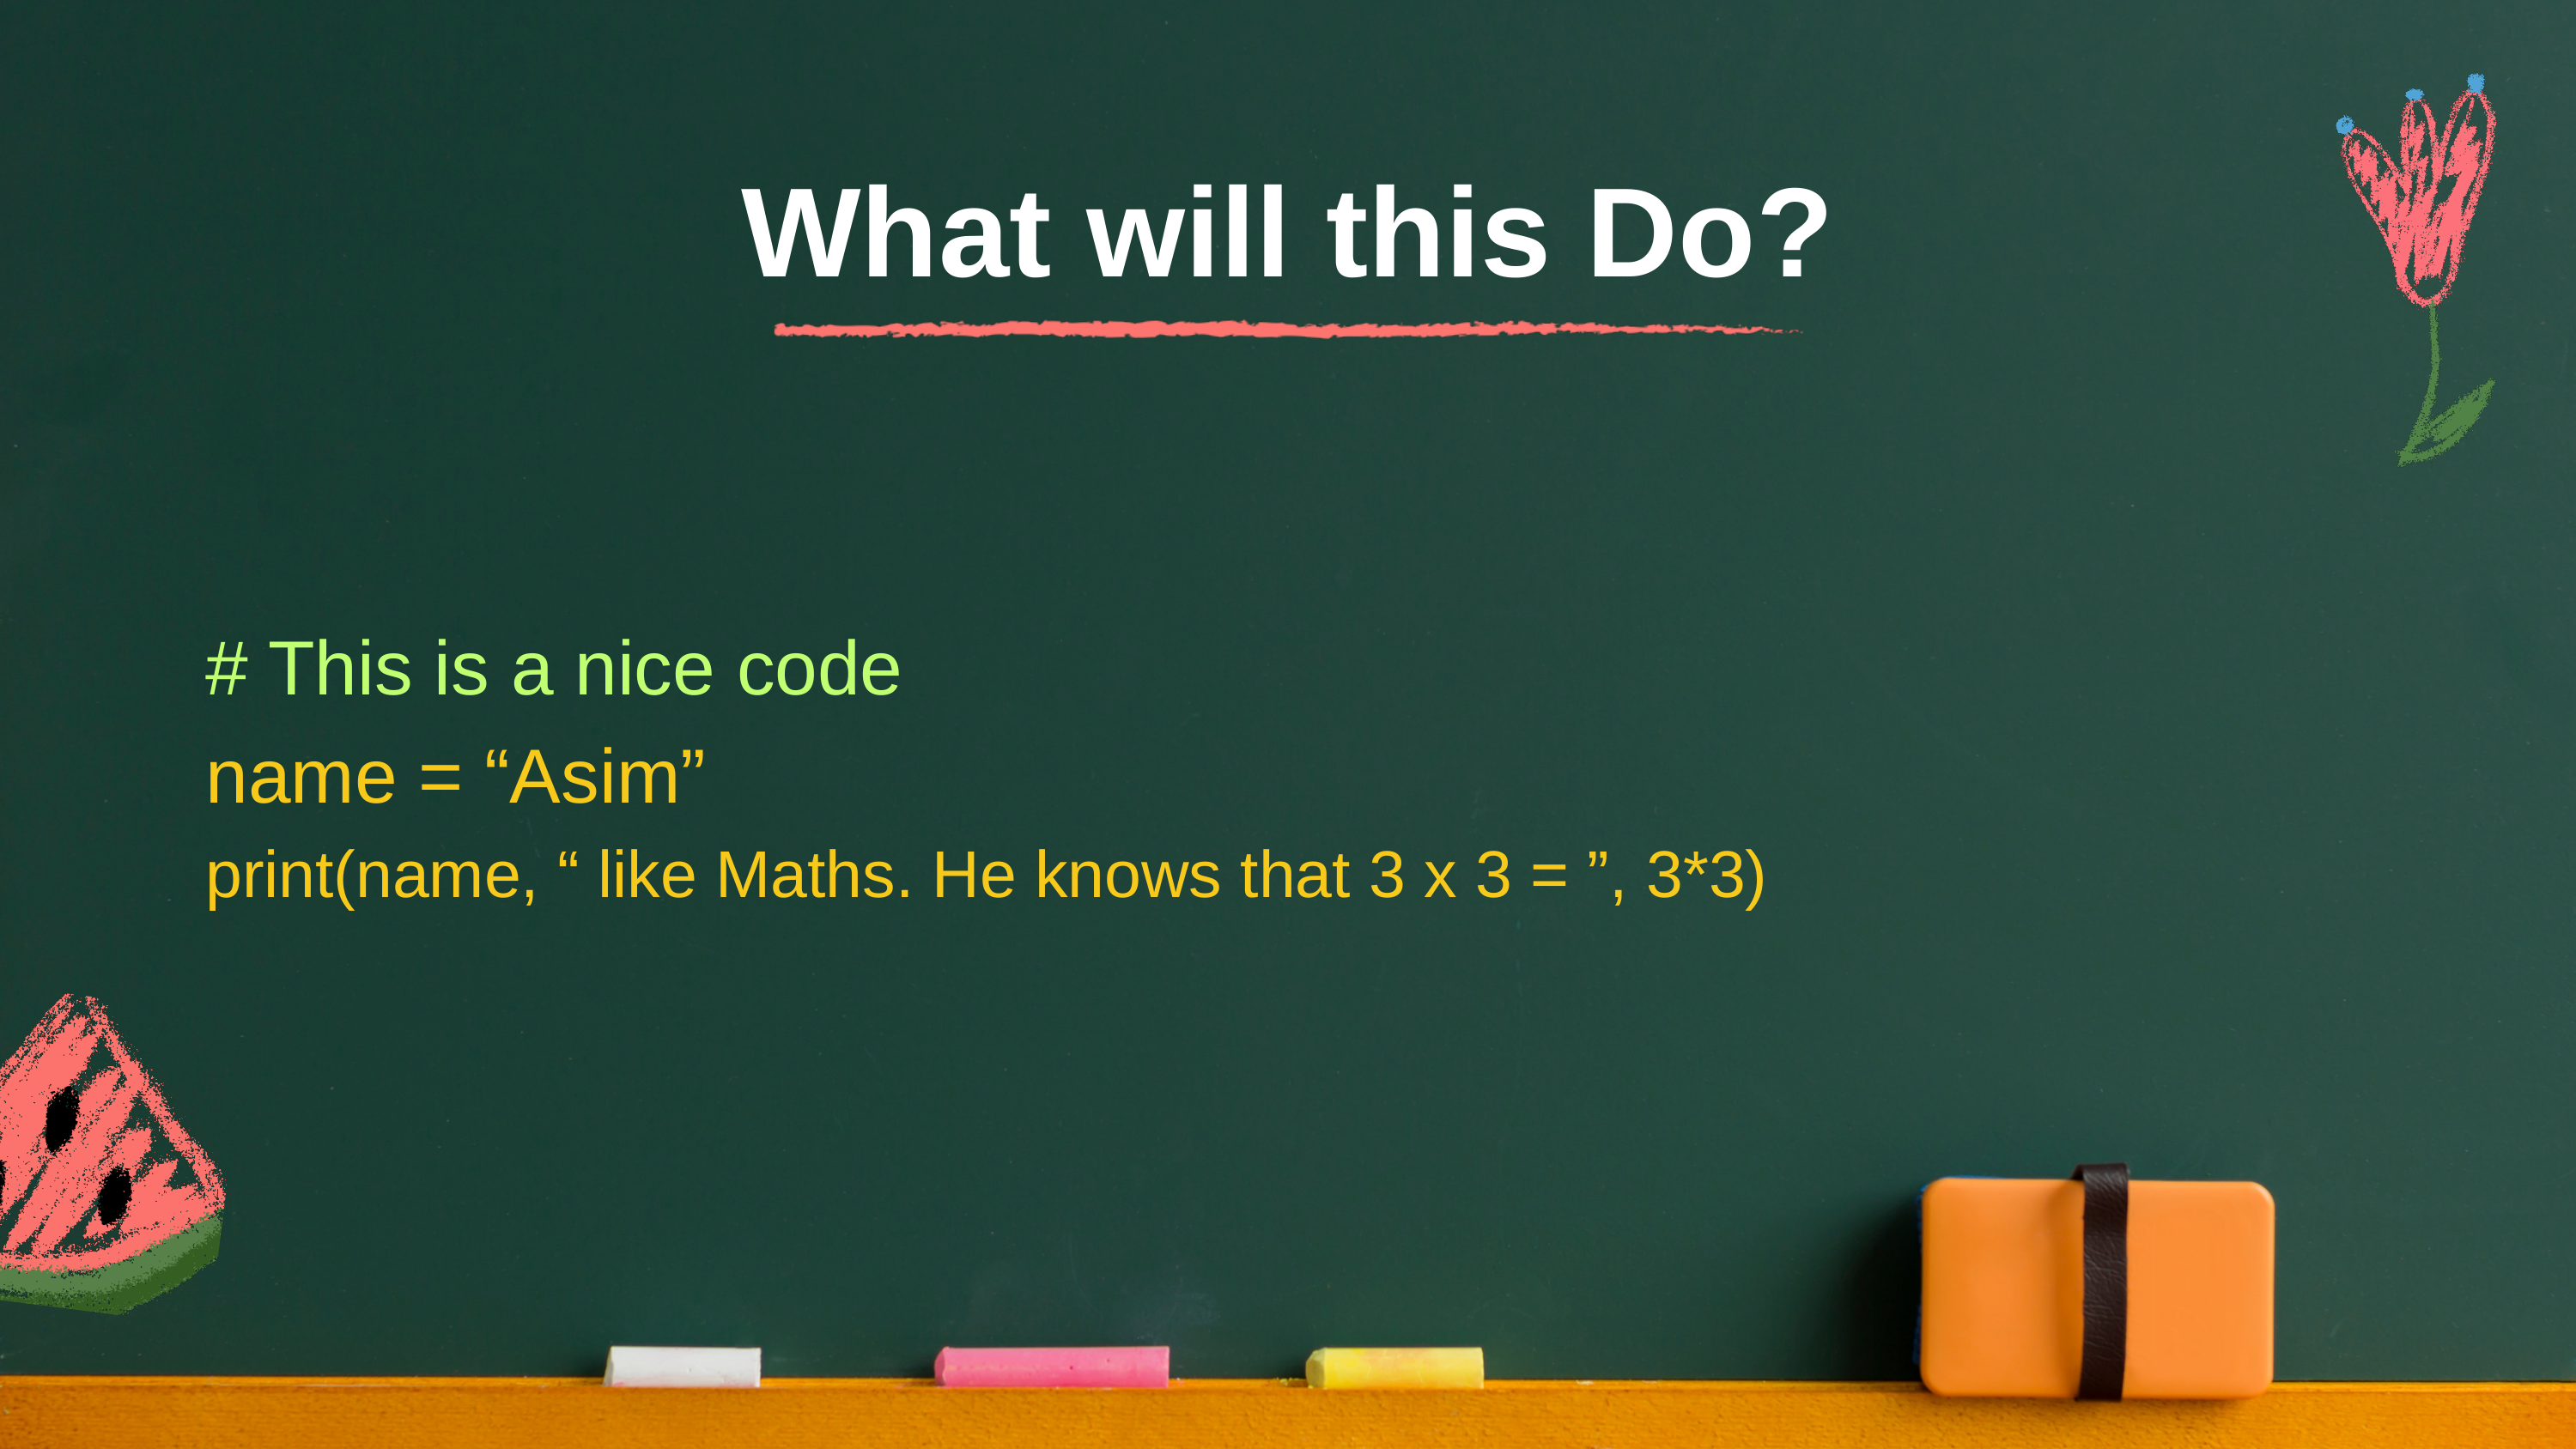

What will this Do?

# This is a nice code
name = “Asim”
print(name, “ like Maths. He knows that 3 x 3 = ”, 3*3)